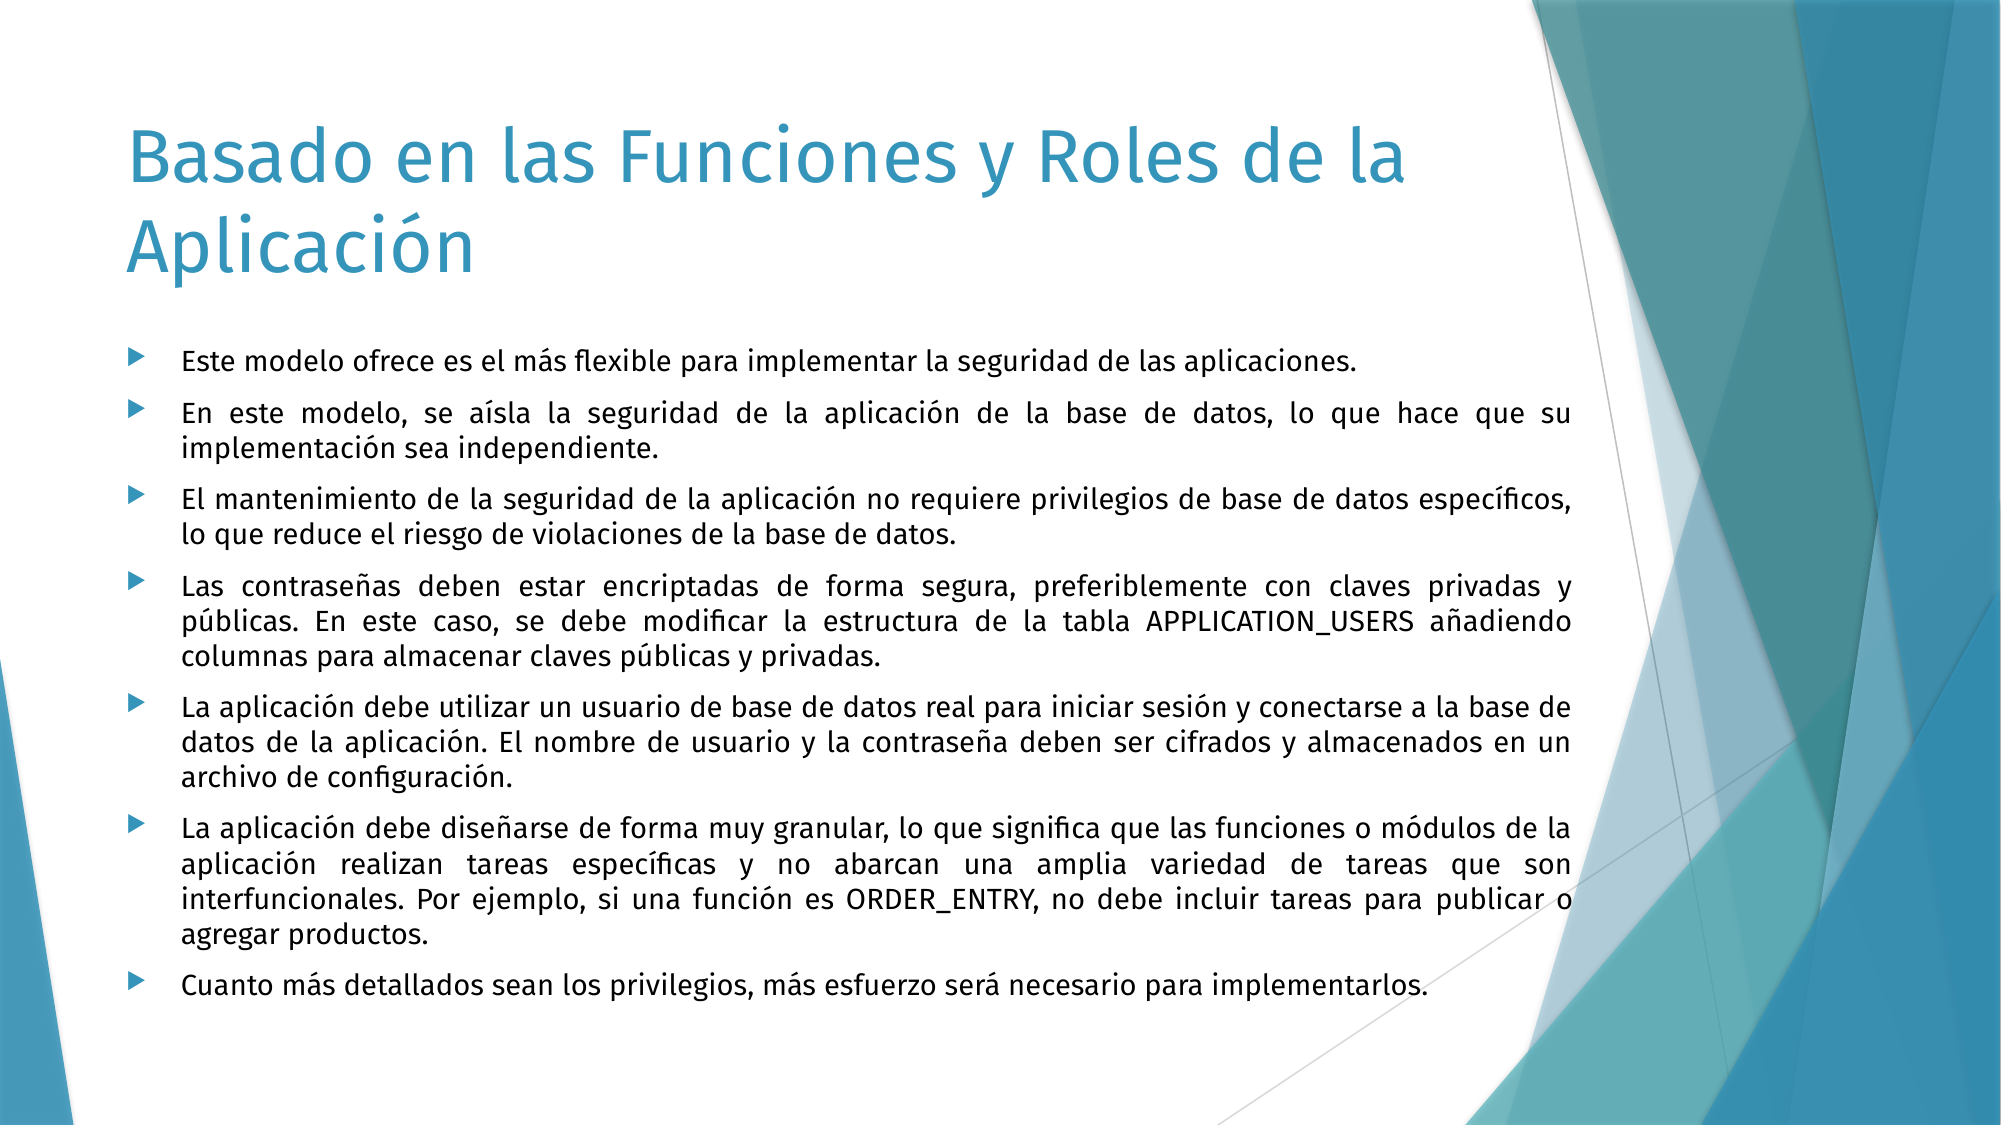

# Basado en las Funciones y Roles de la Aplicación
Este modelo ofrece es el más flexible para implementar la seguridad de las aplicaciones.
En este modelo, se aísla la seguridad de la aplicación de la base de datos, lo que hace que su implementación sea independiente.
El mantenimiento de la seguridad de la aplicación no requiere privilegios de base de datos específicos, lo que reduce el riesgo de violaciones de la base de datos.
Las contraseñas deben estar encriptadas de forma segura, preferiblemente con claves privadas y públicas. En este caso, se debe modificar la estructura de la tabla APPLICATION_USERS añadiendo columnas para almacenar claves públicas y privadas.
La aplicación debe utilizar un usuario de base de datos real para iniciar sesión y conectarse a la base de datos de la aplicación. El nombre de usuario y la contraseña deben ser cifrados y almacenados en un archivo de configuración.
La aplicación debe diseñarse de forma muy granular, lo que significa que las funciones o módulos de la aplicación realizan tareas específicas y no abarcan una amplia variedad de tareas que son interfuncionales. Por ejemplo, si una función es ORDER_ENTRY, no debe incluir tareas para publicar o agregar productos.
Cuanto más detallados sean los privilegios, más esfuerzo será necesario para implementarlos.